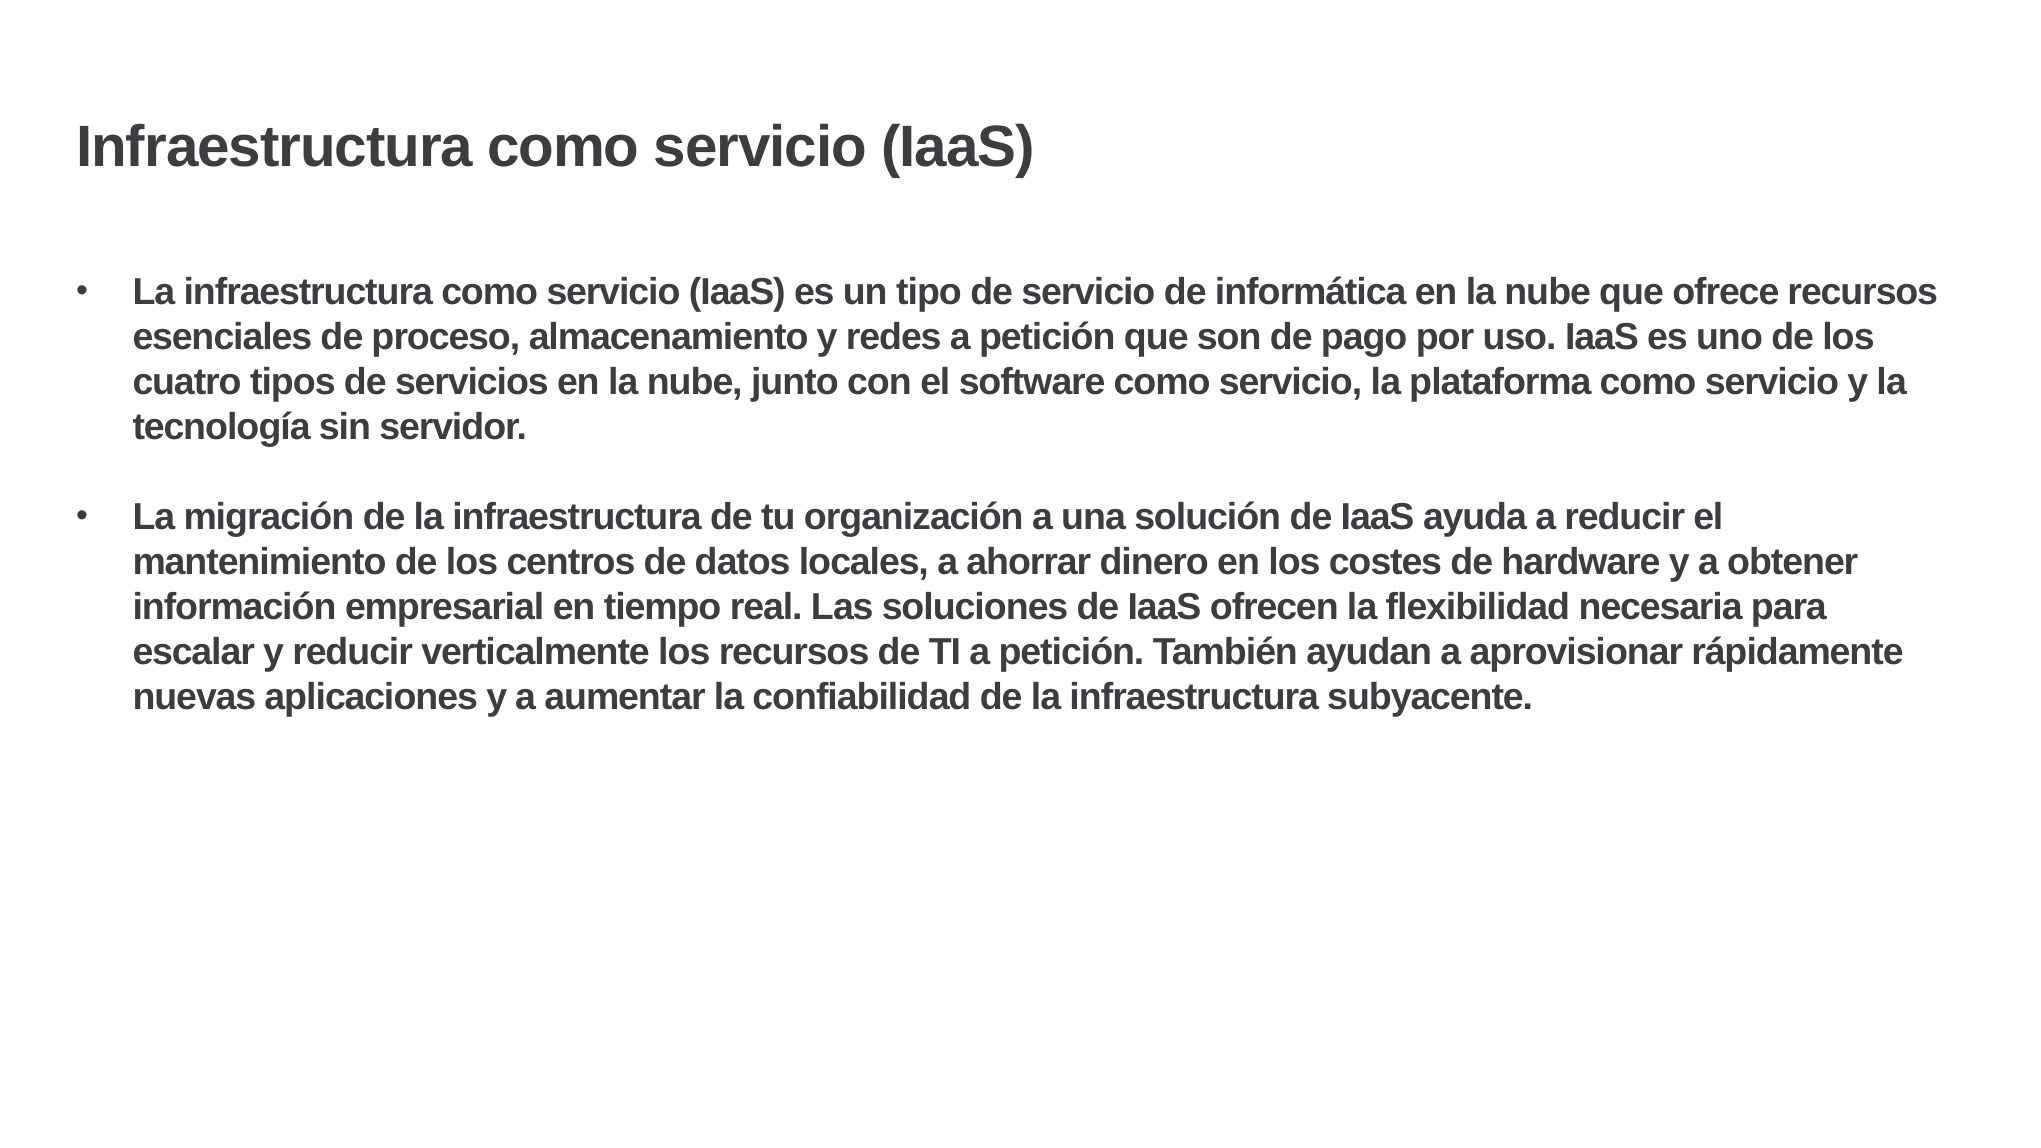

# Infraestructura como servicio (IaaS)
La infraestructura como servicio (IaaS) es un tipo de servicio de informática en la nube que ofrece recursos esenciales de proceso, almacenamiento y redes a petición que son de pago por uso. IaaS es uno de los cuatro tipos de servicios en la nube, junto con el software como servicio, la plataforma como servicio y la tecnología sin servidor.

La migración de la infraestructura de tu organización a una solución de IaaS ayuda a reducir el mantenimiento de los centros de datos locales, a ahorrar dinero en los costes de hardware y a obtener información empresarial en tiempo real. Las soluciones de IaaS ofrecen la flexibilidad necesaria para escalar y reducir verticalmente los recursos de TI a petición. También ayudan a aprovisionar rápidamente nuevas aplicaciones y a aumentar la confiabilidad de la infraestructura subyacente.